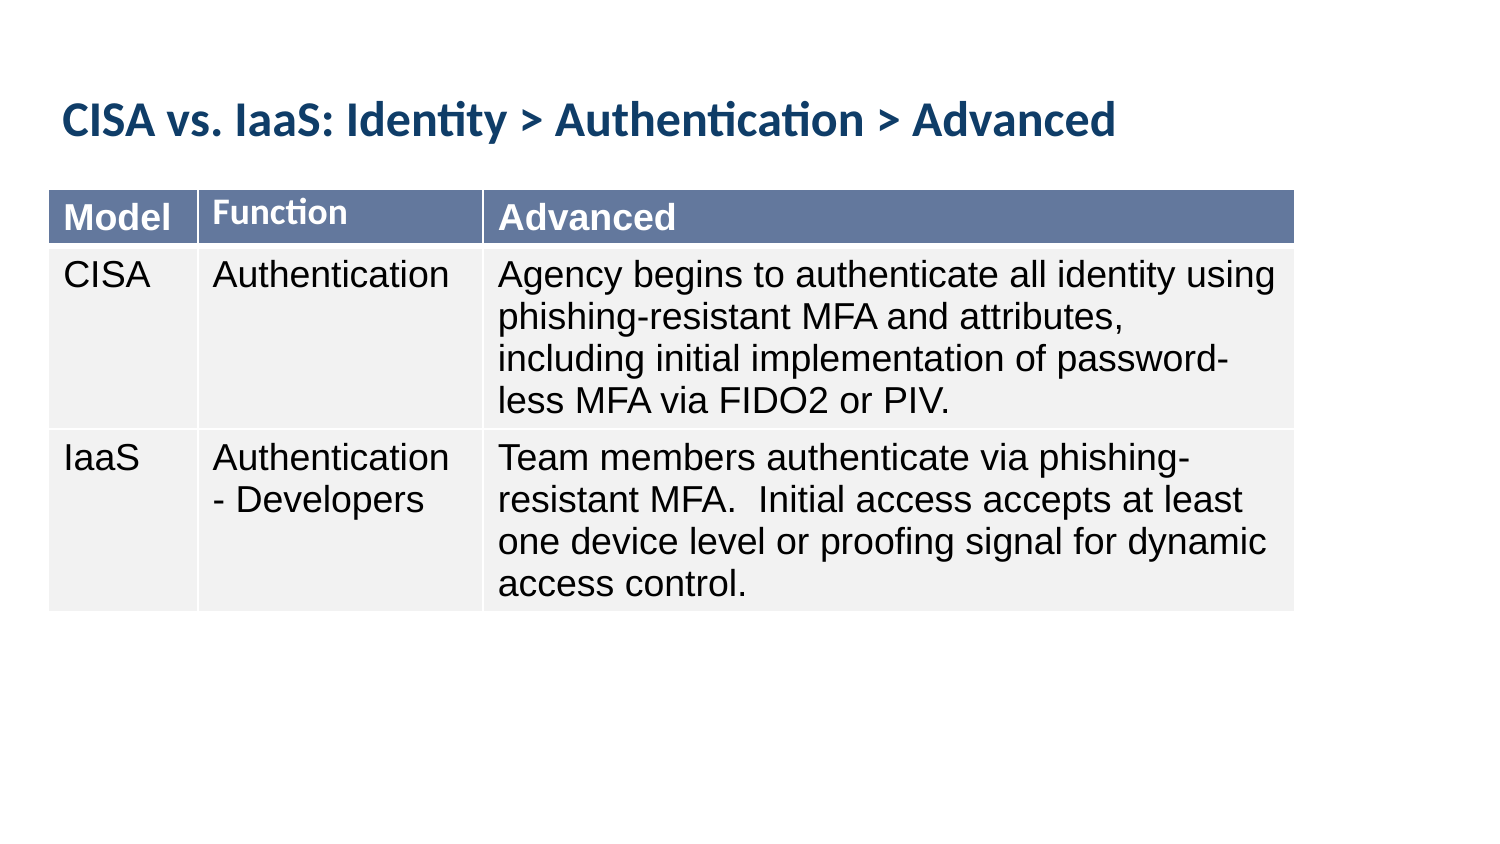

# CISA vs. IaaS: Identity > Authentication > Advanced
| Model | Function | Advanced |
| --- | --- | --- |
| CISA | Authentication | Agency begins to authenticate all identity using phishing-resistant MFA and attributes, including initial implementation of password-less MFA via FIDO2 or PIV. |
| IaaS | Authentication - Developers | Team members authenticate via phishing-resistant MFA. Initial access accepts at least one device level or proofing signal for dynamic access control. |